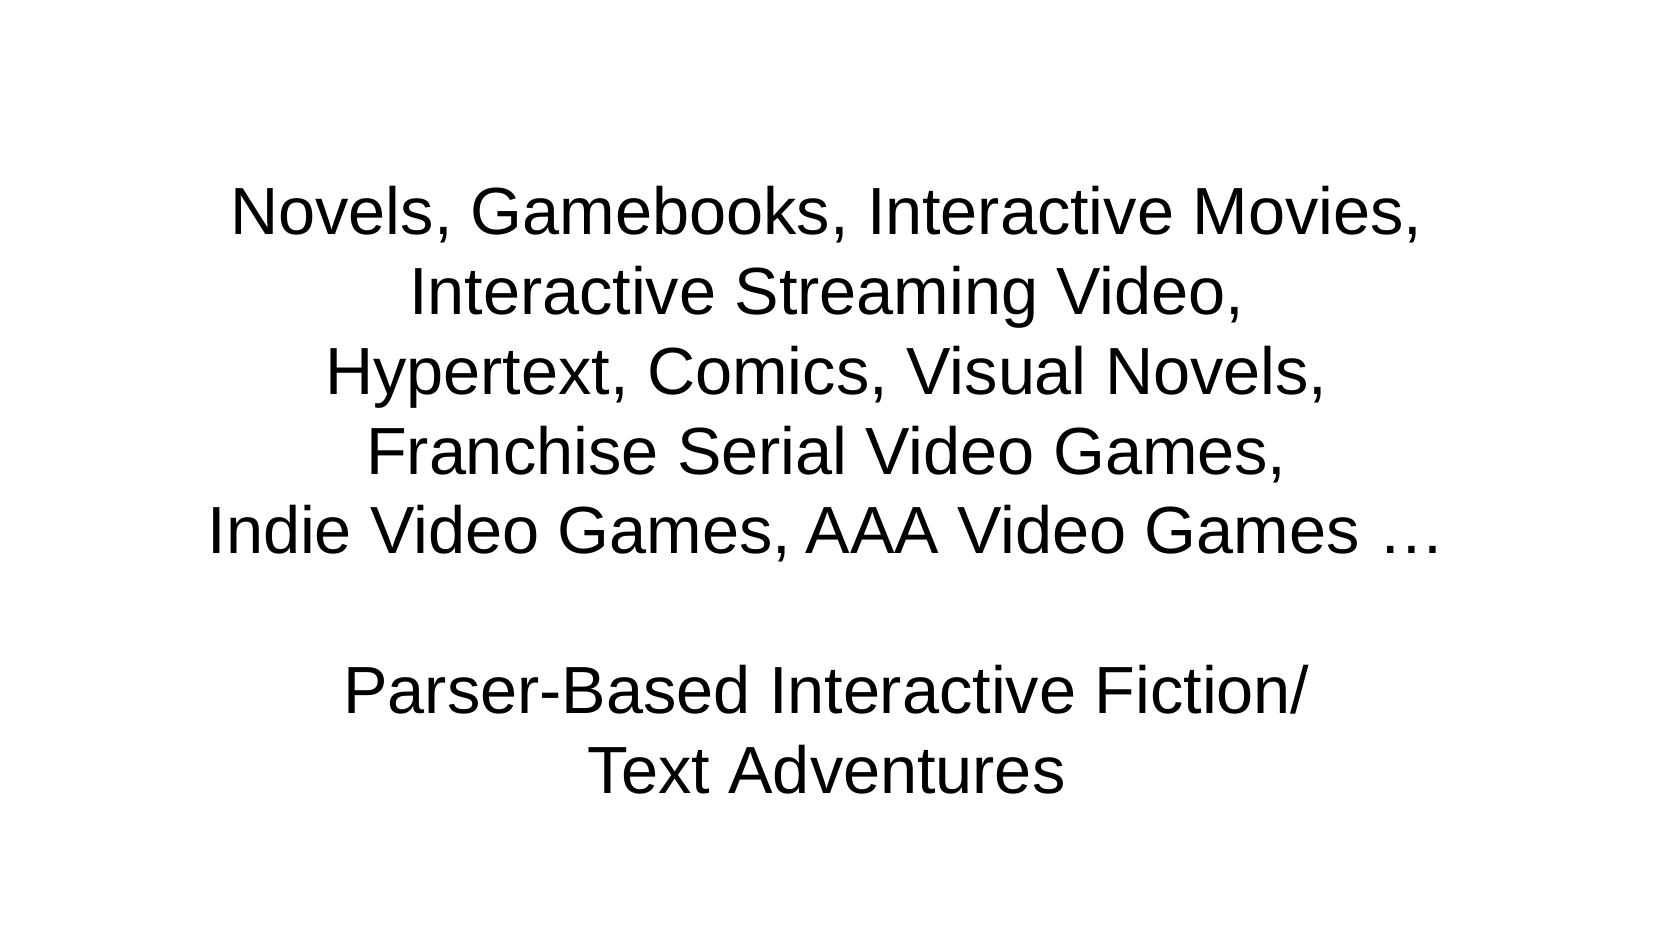

Novels, Gamebooks, Interactive Movies, Interactive Streaming Video,
Hypertext, Comics, Visual Novels, Franchise Serial Video Games, Indie Video Games, AAA Video Games …

Parser-Based Interactive Fiction/
Text Adventures